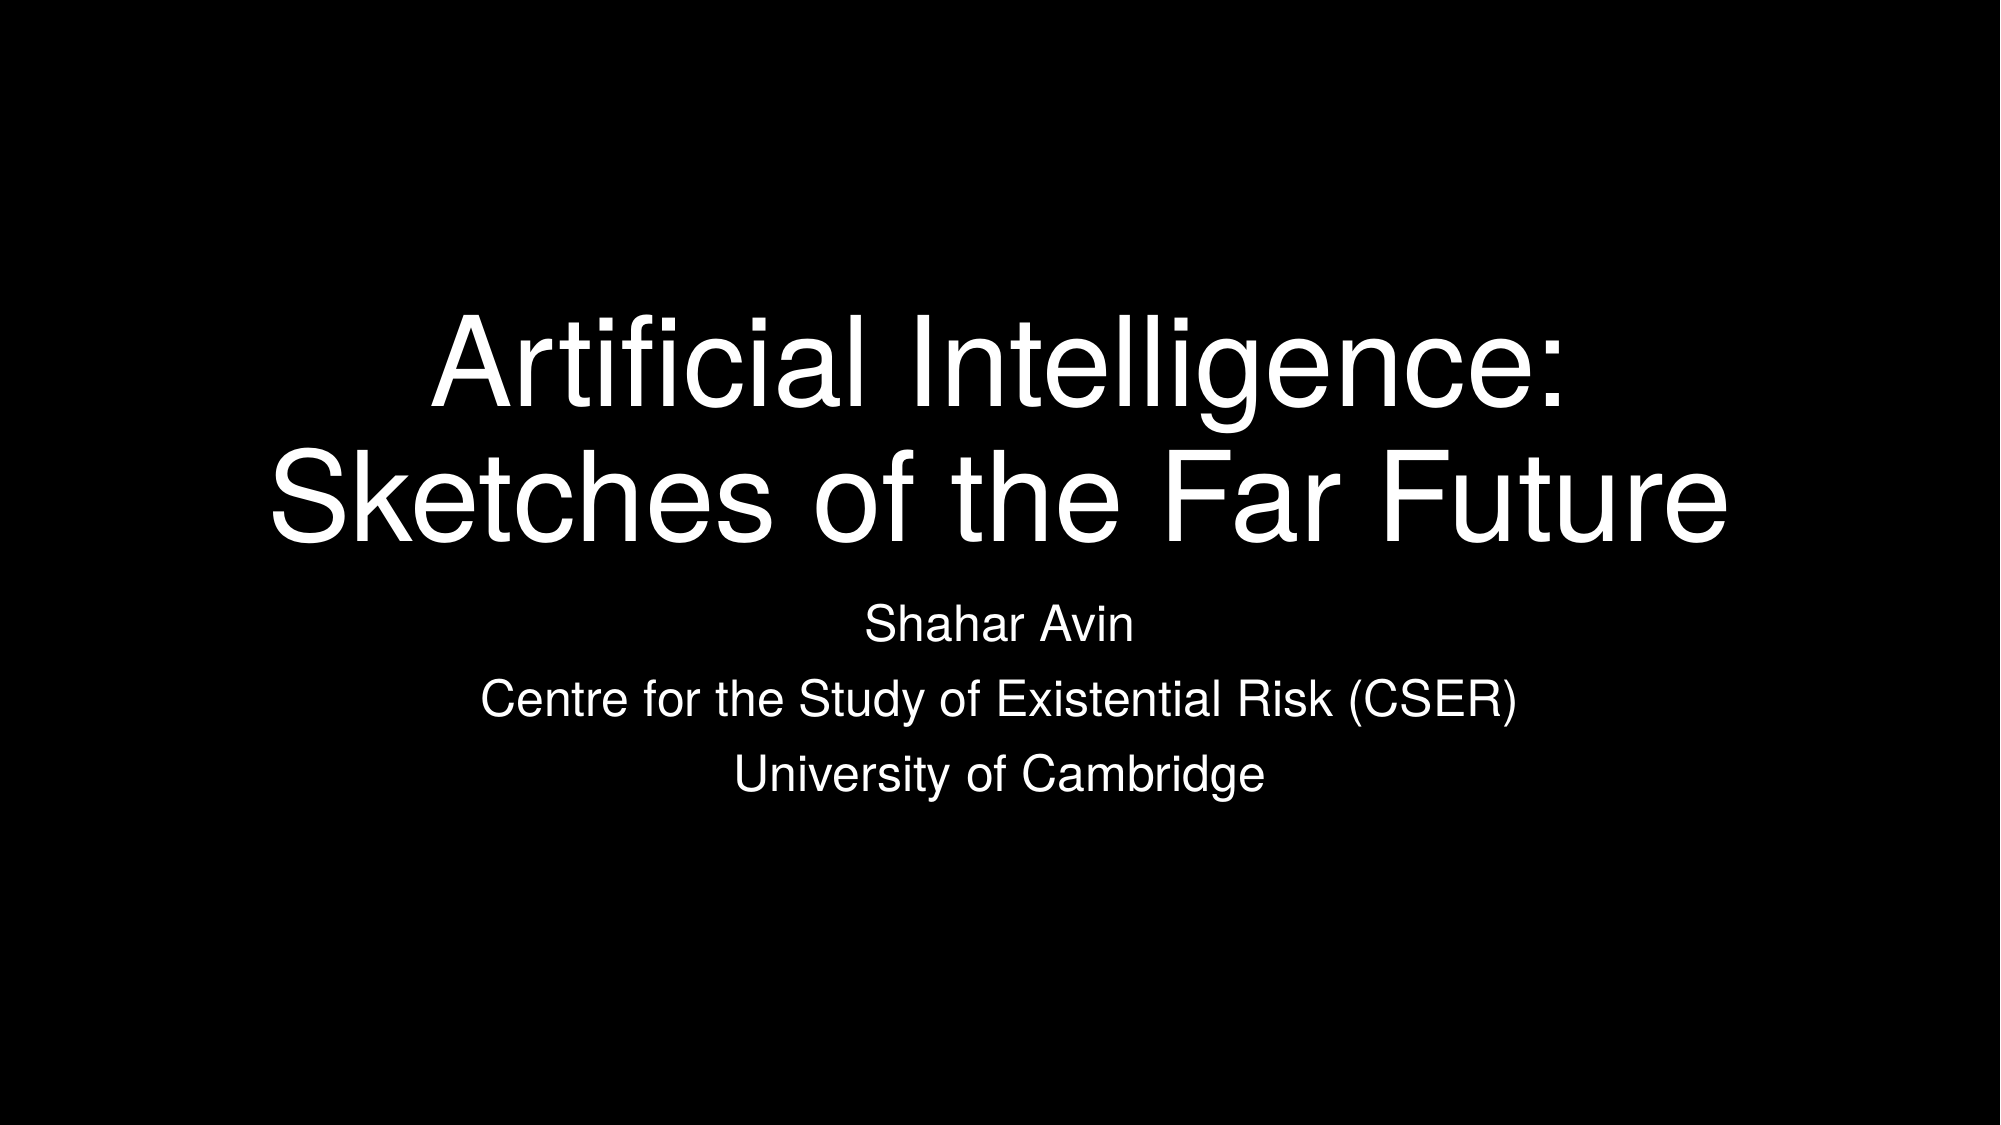

# Artificial Intelligence: Sketches of the Far Future
Shahar Avin
Centre for the Study of Existential Risk (CSER)
University of Cambridge